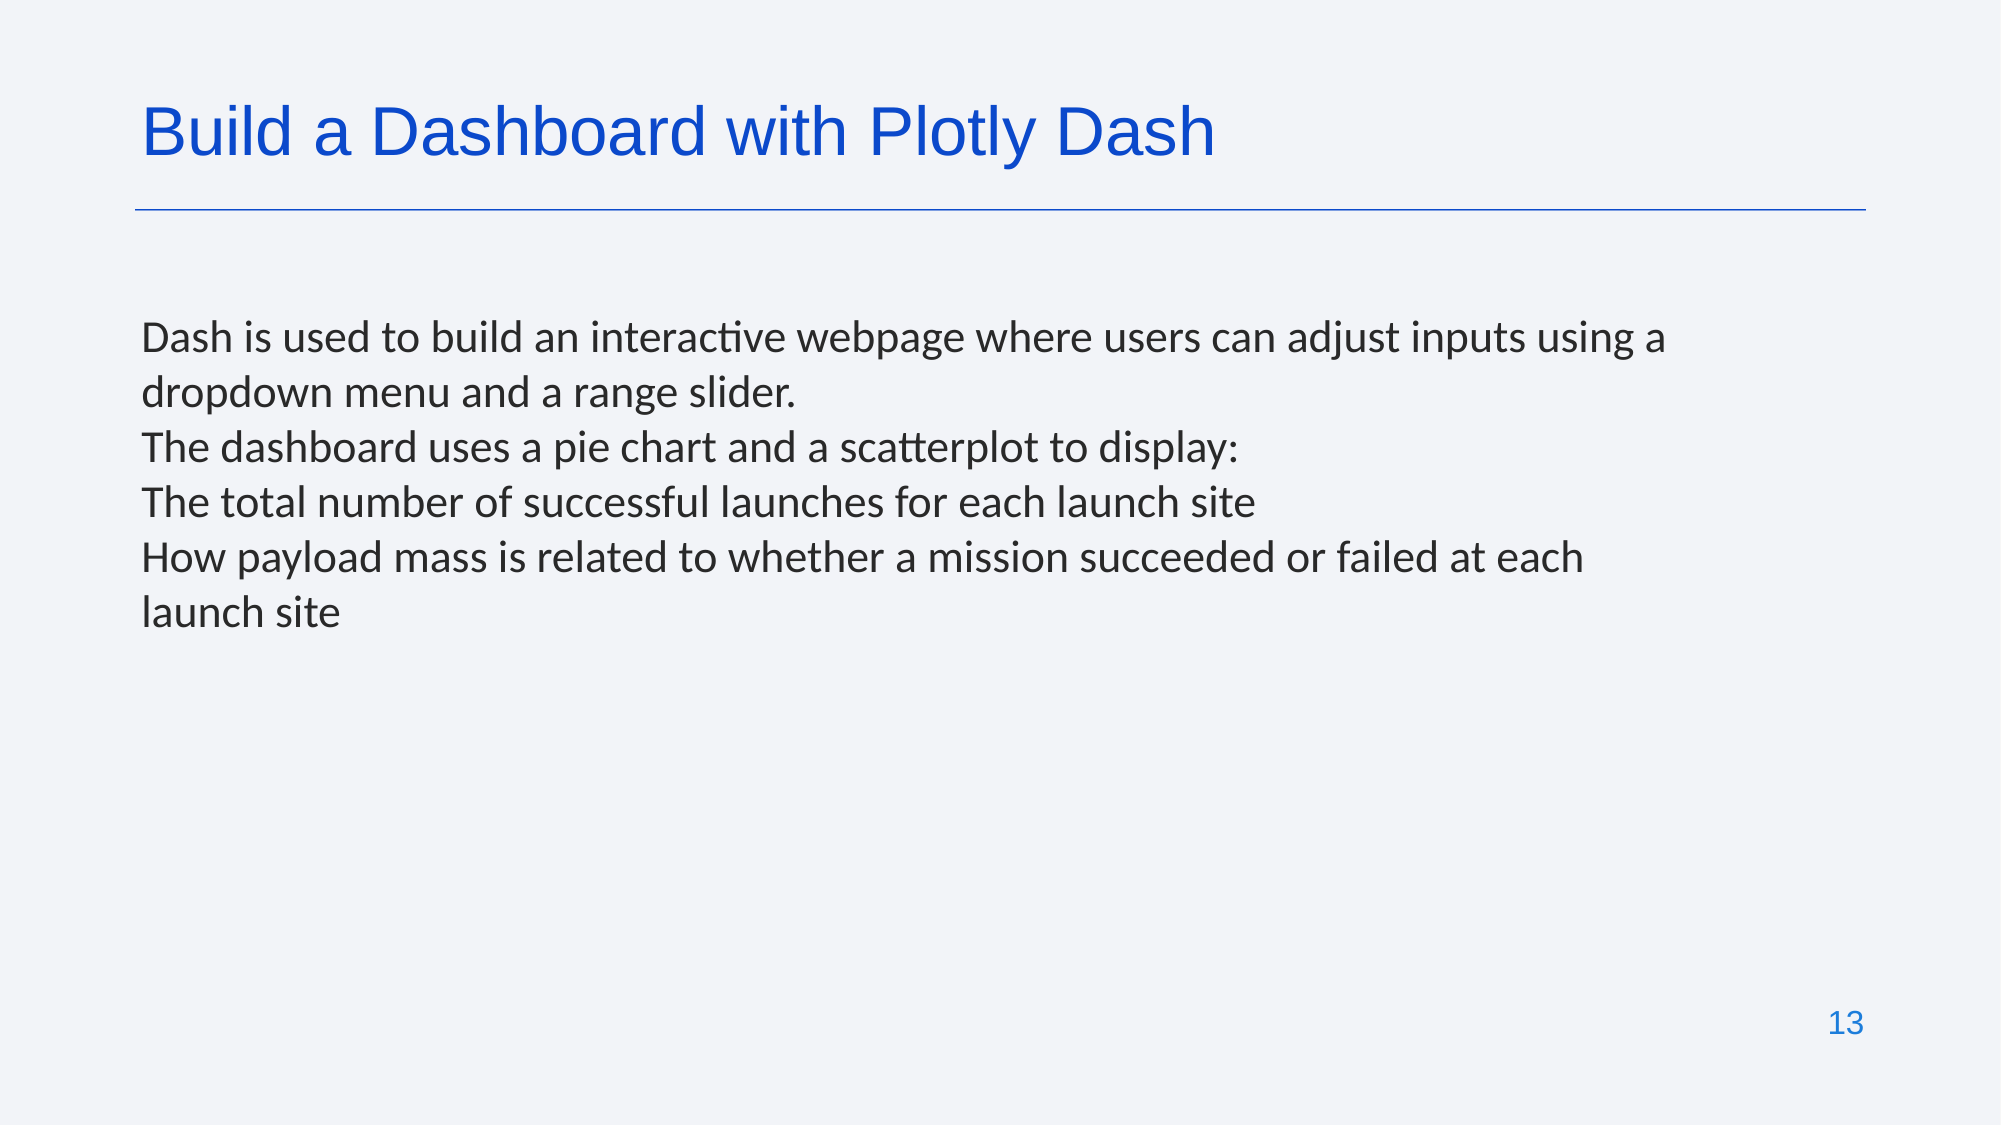

Build a Dashboard with Plotly Dash
Dash is used to build an interactive webpage where users can adjust inputs using a dropdown menu and a range slider.
The dashboard uses a pie chart and a scatterplot to display:
The total number of successful launches for each launch site
How payload mass is related to whether a mission succeeded or failed at each launch site

13